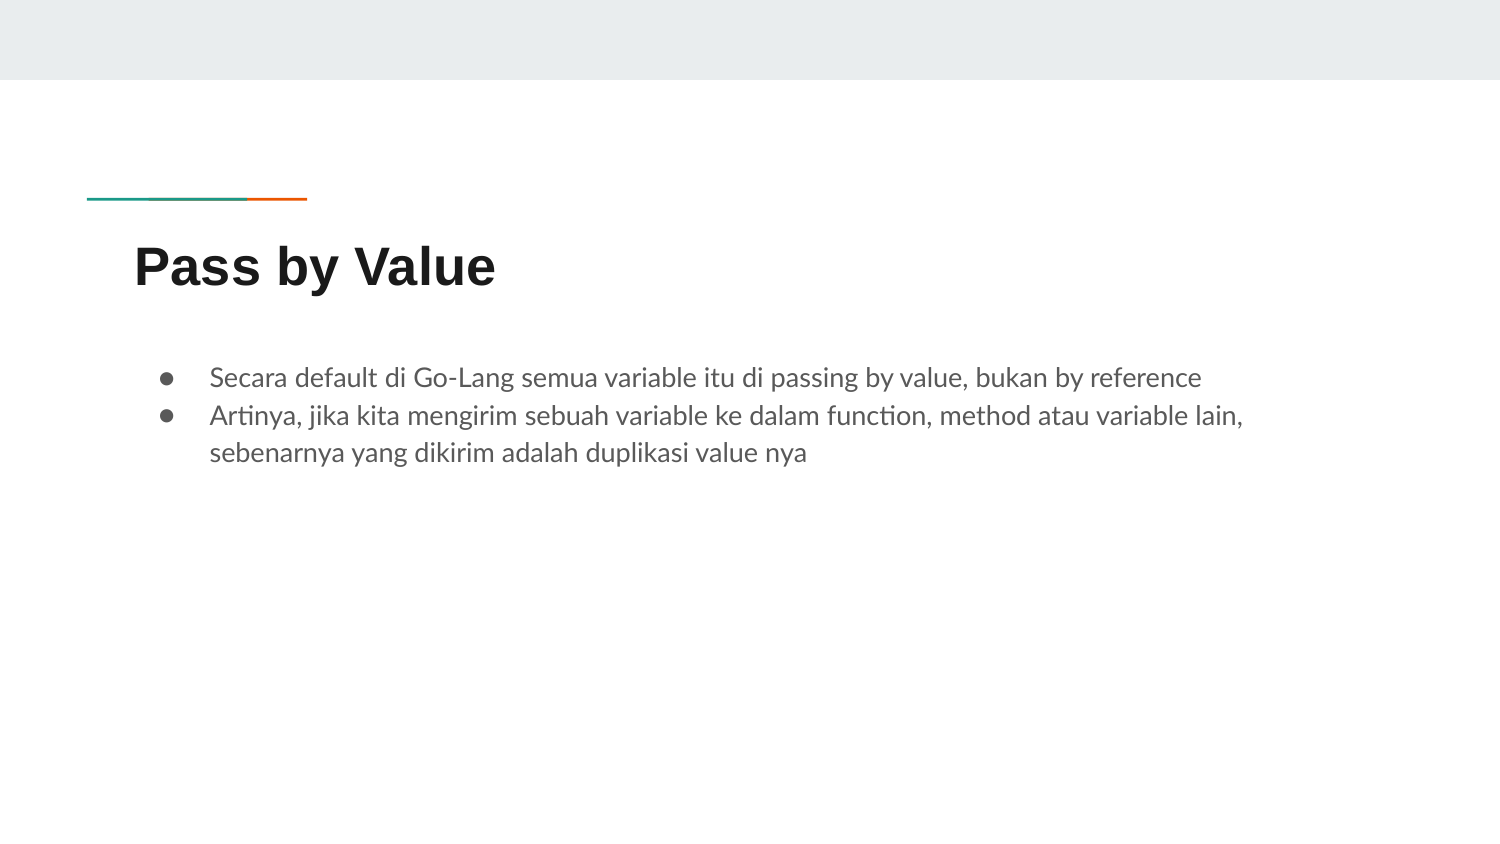

# Pass by Value
Secara default di Go-Lang semua variable itu di passing by value, bukan by reference
Artinya, jika kita mengirim sebuah variable ke dalam function, method atau variable lain, sebenarnya yang dikirim adalah duplikasi value nya